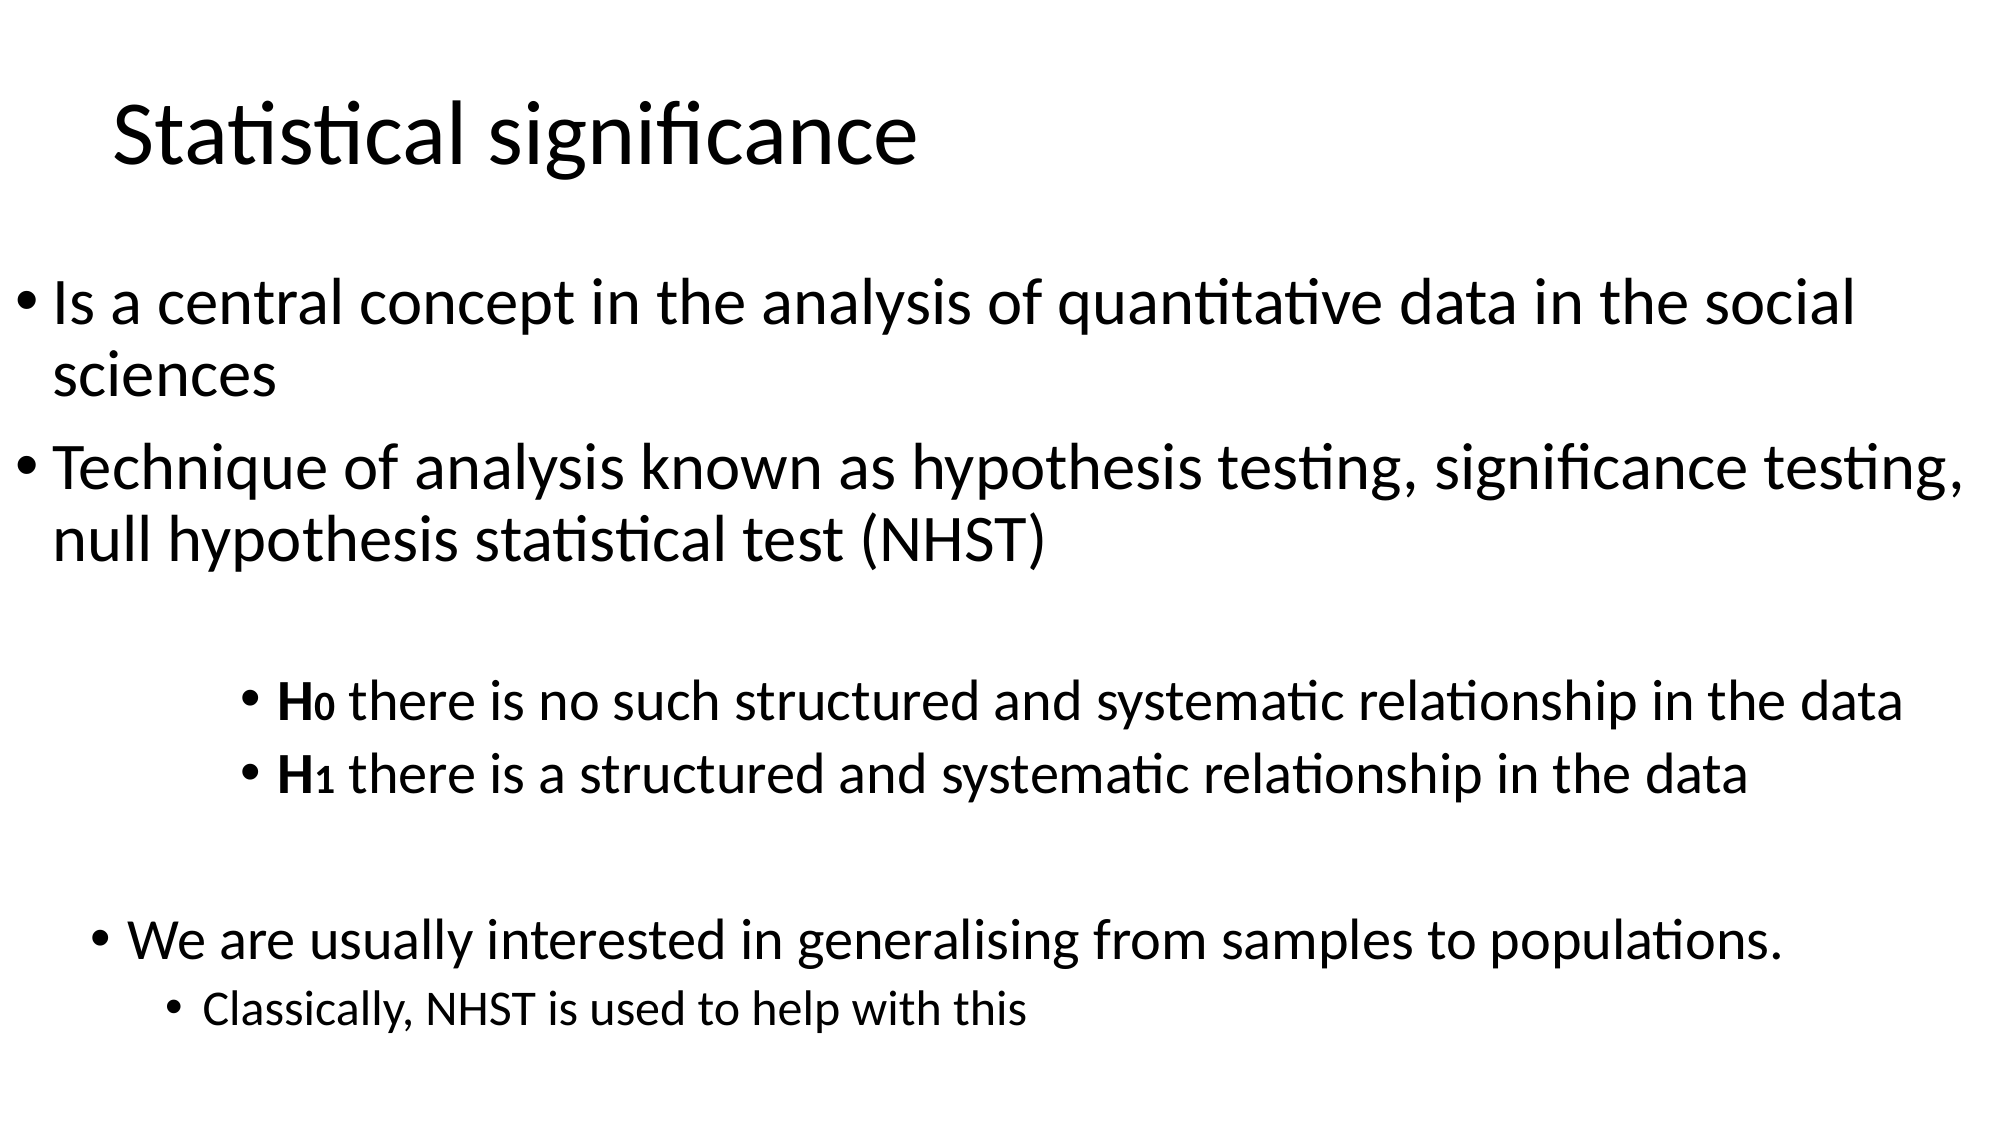

# Statistical significance
Is a central concept in the analysis of quantitative data in the social sciences
Technique of analysis known as hypothesis testing, significance testing, null hypothesis statistical test (NHST)

H0 there is no such structured and systematic relationship in the data
H1 there is a structured and systematic relationship in the data

We are usually interested in generalising from samples to populations.
Classically, NHST is used to help with this